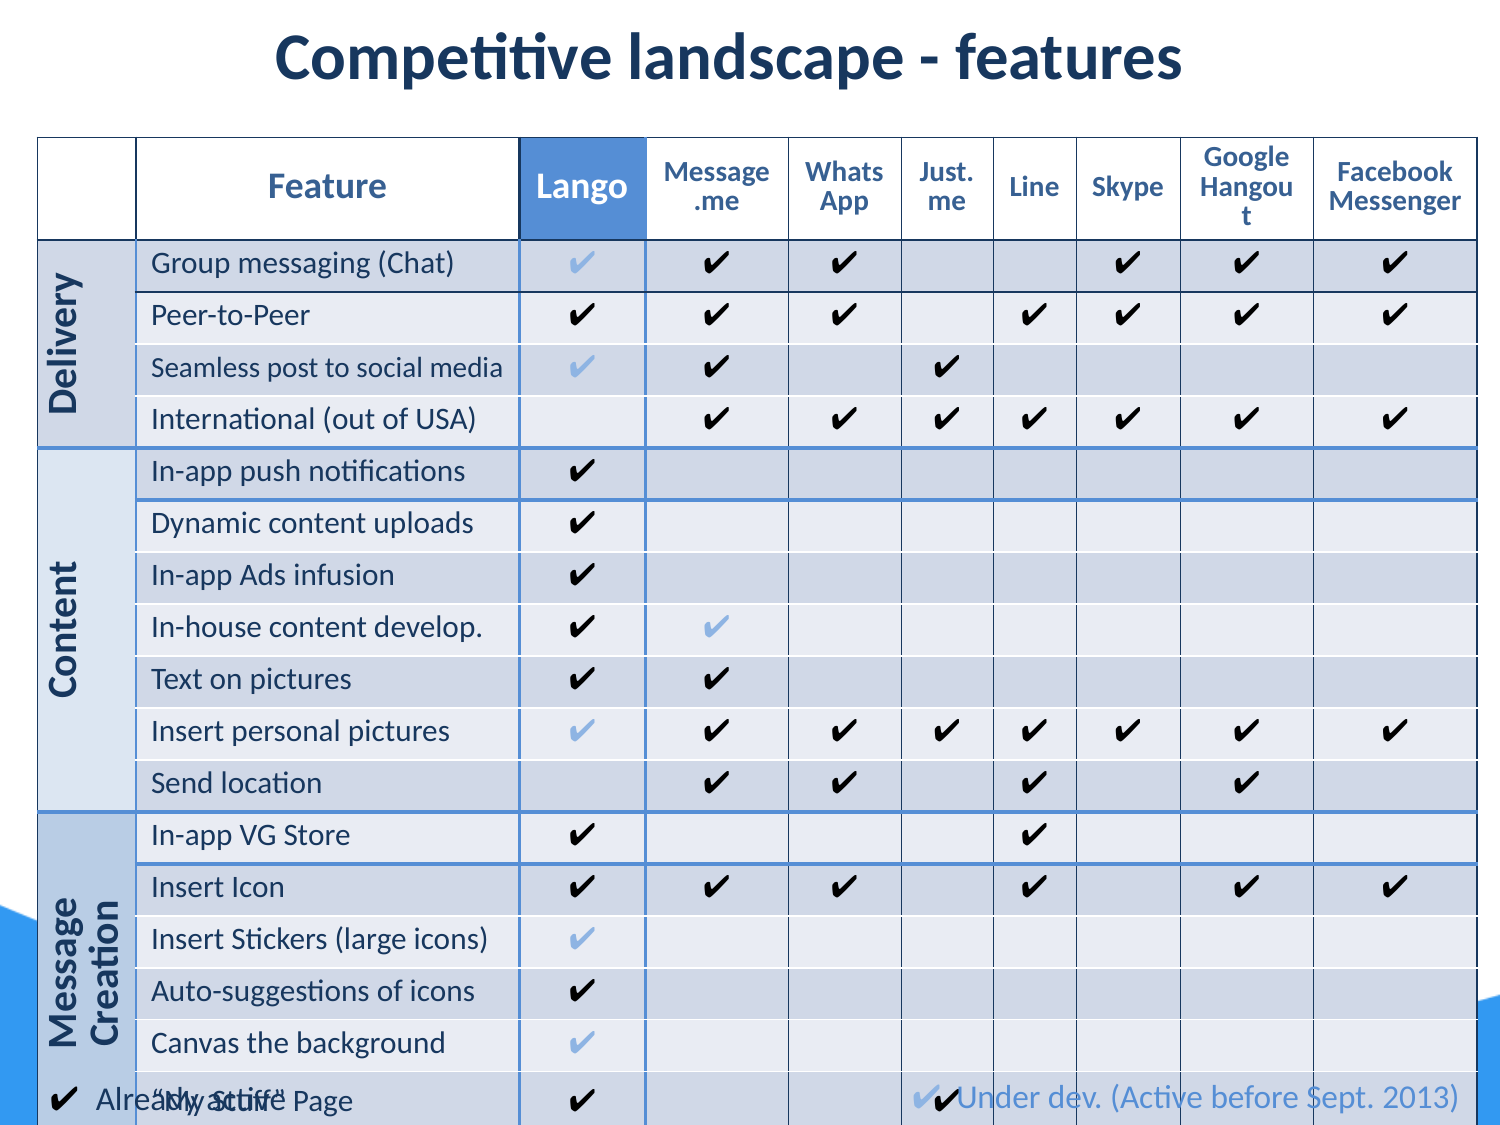

# Competitive landscape - features
|  | Feature | Lango | Message.me | WhatsApp | Just.me | Line | Skype | Google Hangout | Facebook Messenger |
| --- | --- | --- | --- | --- | --- | --- | --- | --- | --- |
| Delivery | Group messaging (Chat) | ✔ | ✔ | ✔ |  |  | ✔ | ✔ | ✔ |
|  | Peer-to-Peer | ✔ | ✔ | ✔ |  | ✔ | ✔ | ✔ | ✔ |
|  | Seamless post to social media | ✔ | ✔ |  | ✔ |  |  |  |  |
|  | International (out of USA) |  | ✔ | ✔ | ✔ | ✔ | ✔ | ✔ | ✔ |
| Content | In-app push notifications | ✔ |  |  |  |  |  |  |  |
|  | Dynamic content uploads | ✔ |  |  |  |  |  |  |  |
|  | In-app Ads infusion | ✔ |  |  |  |  |  |  |  |
|  | In-house content develop. | ✔ | ✔ |  |  |  |  |  |  |
|  | Text on pictures | ✔ | ✔ |  |  |  |  |  |  |
|  | Insert personal pictures | ✔ | ✔ | ✔ | ✔ | ✔ | ✔ | ✔ | ✔ |
|  | Send location |  | ✔ | ✔ |  | ✔ |  | ✔ |  |
| Message Creation | In-app VG Store | ✔ |  |  |  | ✔ |  |  |  |
|  | Insert Icon | ✔ | ✔ | ✔ |  | ✔ |  | ✔ | ✔ |
|  | Insert Stickers (large icons) | ✔ |  |  |  |  |  |  |  |
|  | Auto-suggestions of icons | ✔ |  |  |  |  |  |  |  |
|  | Canvas the background | ✔ |  |  |  |  |  |  |  |
|  | “My Stuff” Page | ✔ |  |  | ✔ |  |  |  |  |
✔  Already active
✔  Under dev. (Active before Sept. 2013)